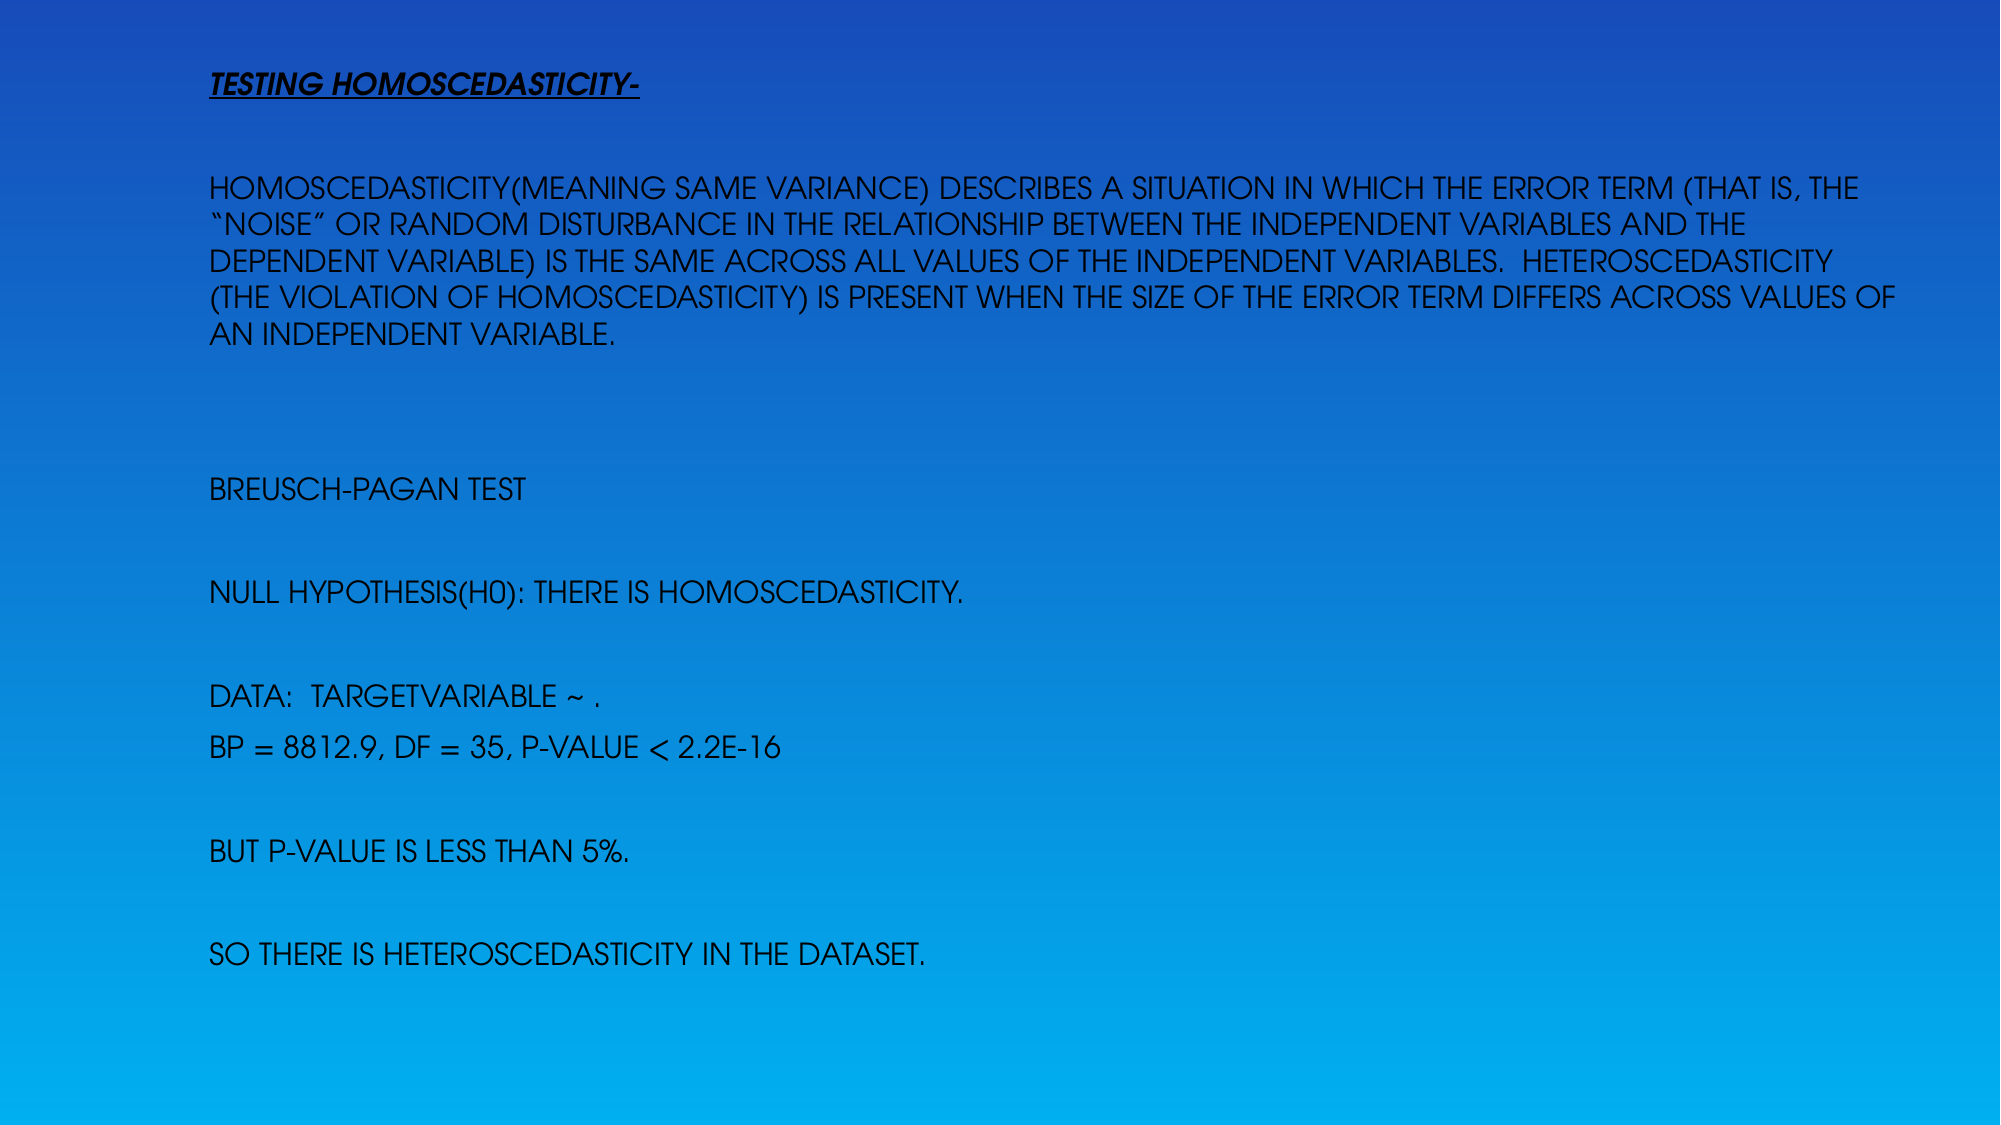

Testing Homoscedasticity-

Homoscedasticity(meaning same variance) describes a situation in which the error term (that is, the “noise” or random disturbance in the relationship between the independent variables and the dependent variable) is the same across all values of the independent variables.  Heteroscedasticity (the violation of homoscedasticity) is present when the size of the error term differs across values of an independent variable.

Breusch-Pagan test

Null Hypothesis(H0): There is homoscedasticity.

data:  TargetVariable ~ .
BP = 8812.9, df = 35, p-value < 2.2e-16

But p-value is less than 5%.

So there is heteroscedasticity in the dataset.